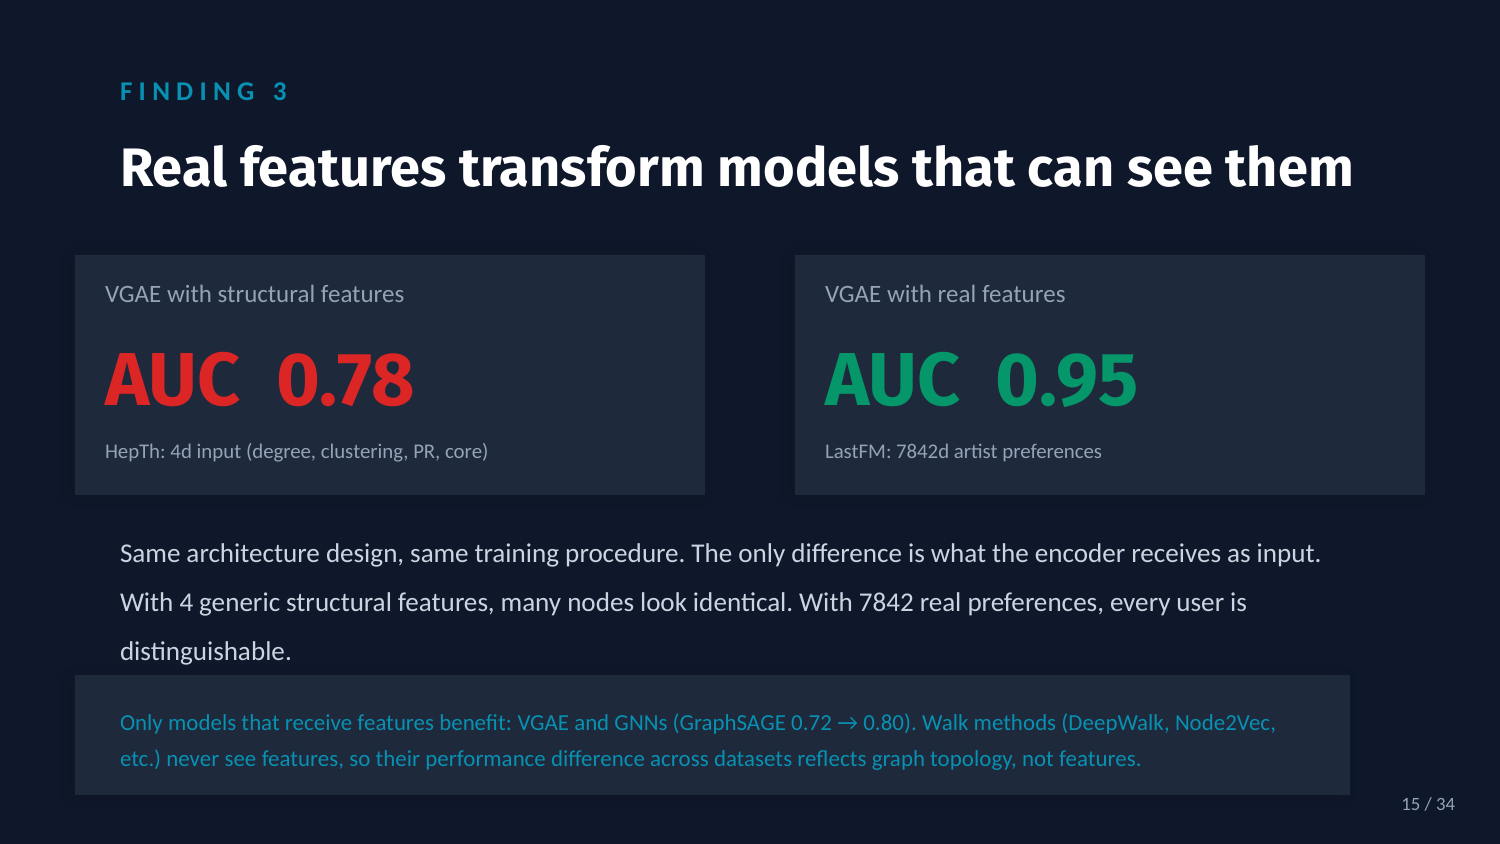

FINDING 3
Real features transform models that can see them

VGAE with structural features
VGAE with real features
AUC  0.78
AUC  0.95
HepTh: 4d input (degree, clustering, PR, core)
LastFM: 7842d artist preferences
Same architecture design, same training procedure. The only difference is what the encoder receives as input. With 4 generic structural features, many nodes look identical. With 7842 real preferences, every user is distinguishable.

Only models that receive features benefit: VGAE and GNNs (GraphSAGE 0.72 → 0.80). Walk methods (DeepWalk, Node2Vec, etc.) never see features, so their performance difference across datasets reflects graph topology, not features.
15 / 34